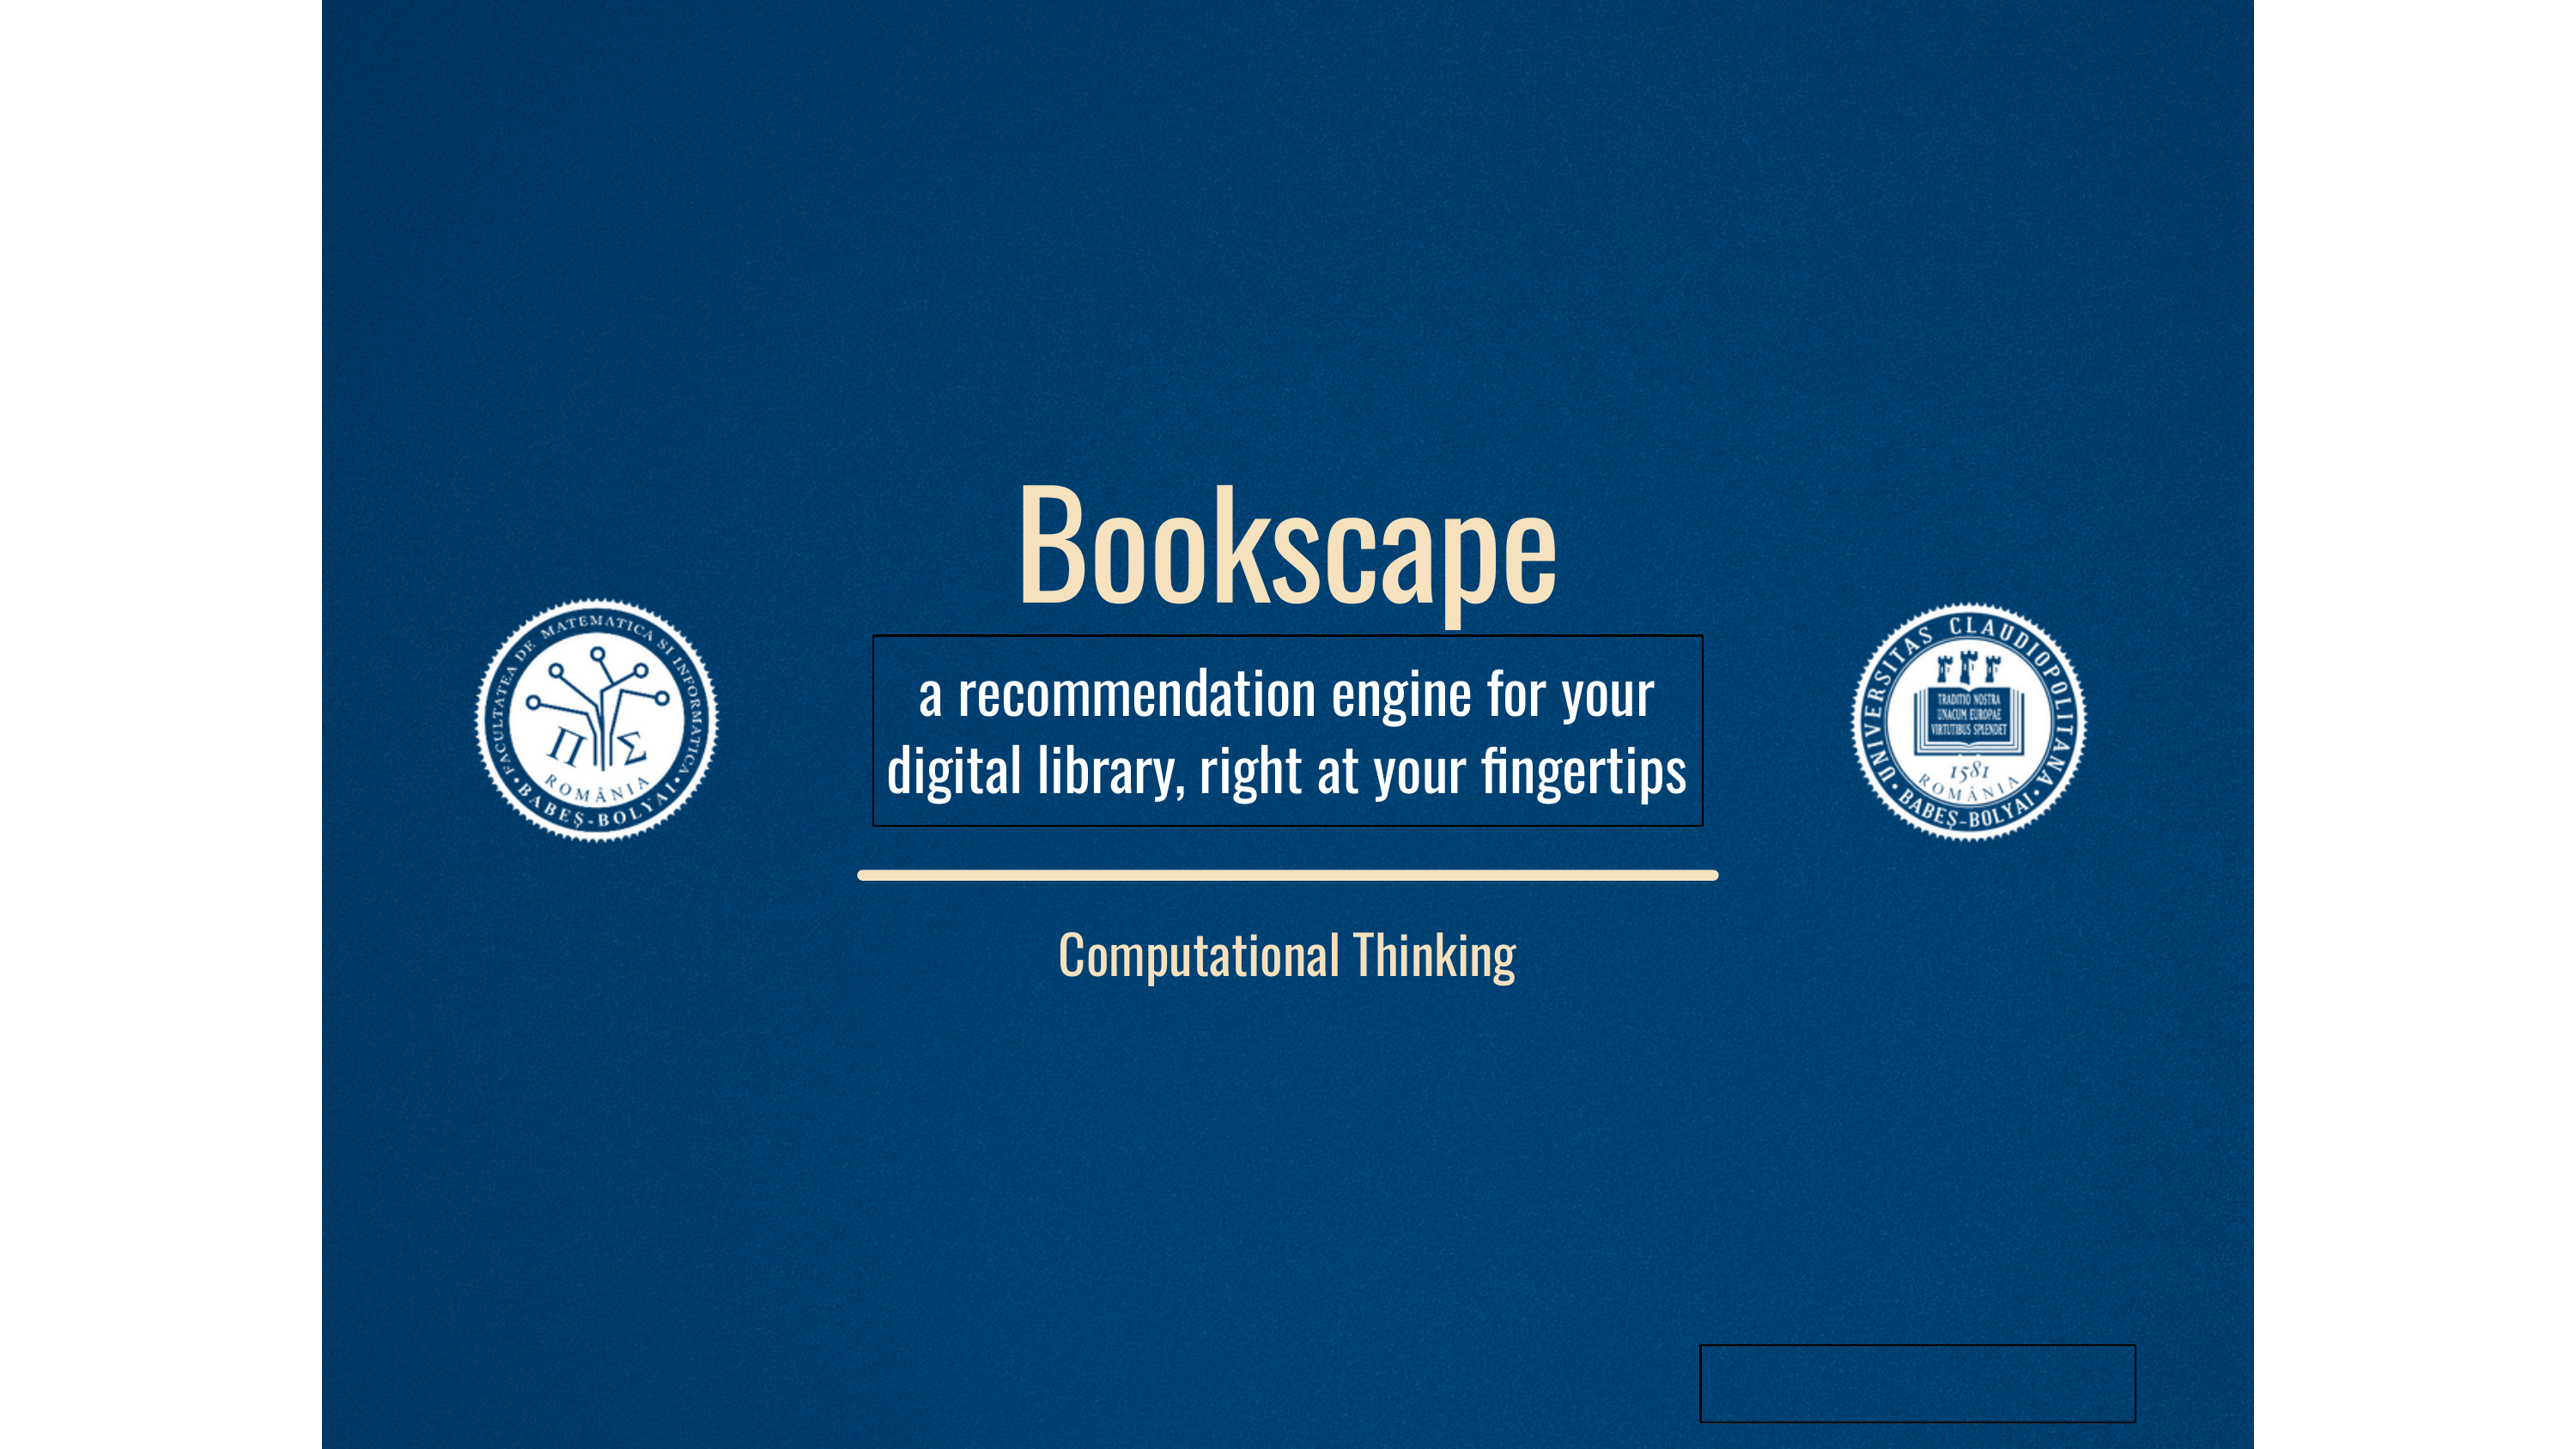

Bookscape

a recommendation engine for your digital library, right at your fingertips

Computational Thinking

‹#›